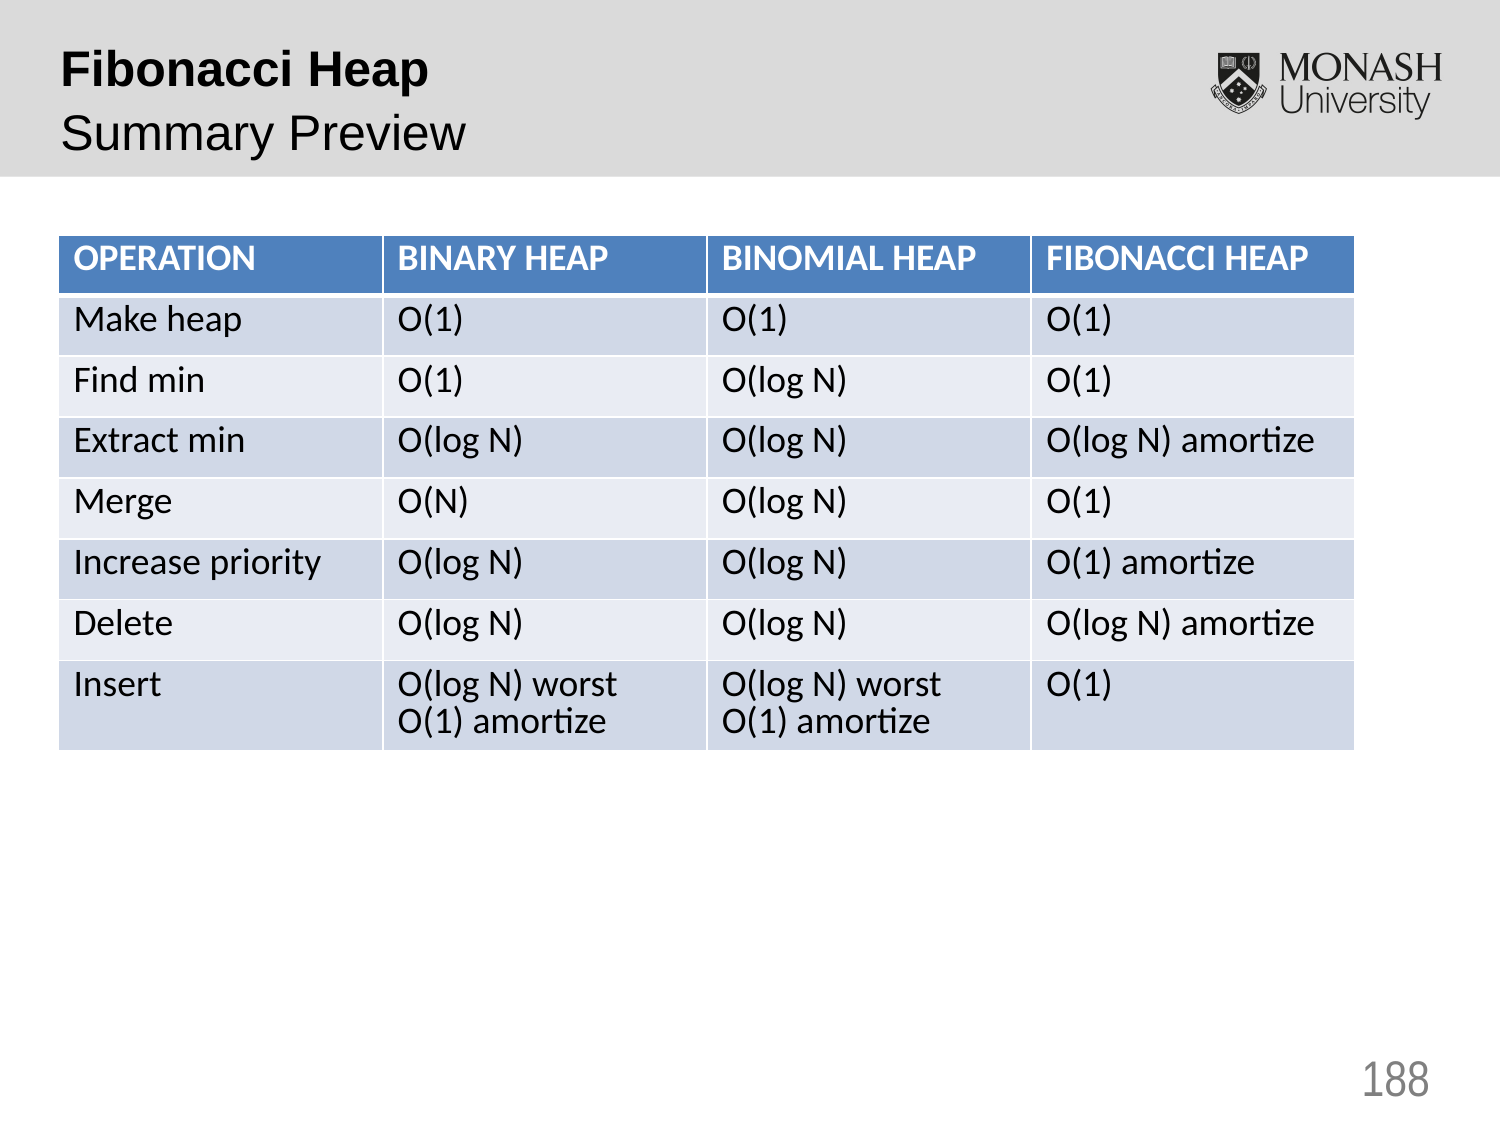

Fibonacci Heap
Summary Preview
| OPERATION | BINARY HEAP | BINOMIAL HEAP | FIBONACCI HEAP |
| --- | --- | --- | --- |
| Make heap | O(1) | O(1) | O(1) |
| Find min | O(1) | O(log N) | O(1) |
| Extract min | O(log N) | O(log N) | O(log N) amortize |
| Merge | O(N) | O(log N) | O(1) |
| Increase priority | O(log N) | O(log N) | O(1) amortize |
| Delete | O(log N) | O(log N) | O(log N) amortize |
| Insert | O(log N) worst O(1) amortize | O(log N) worst O(1) amortize | O(1) |